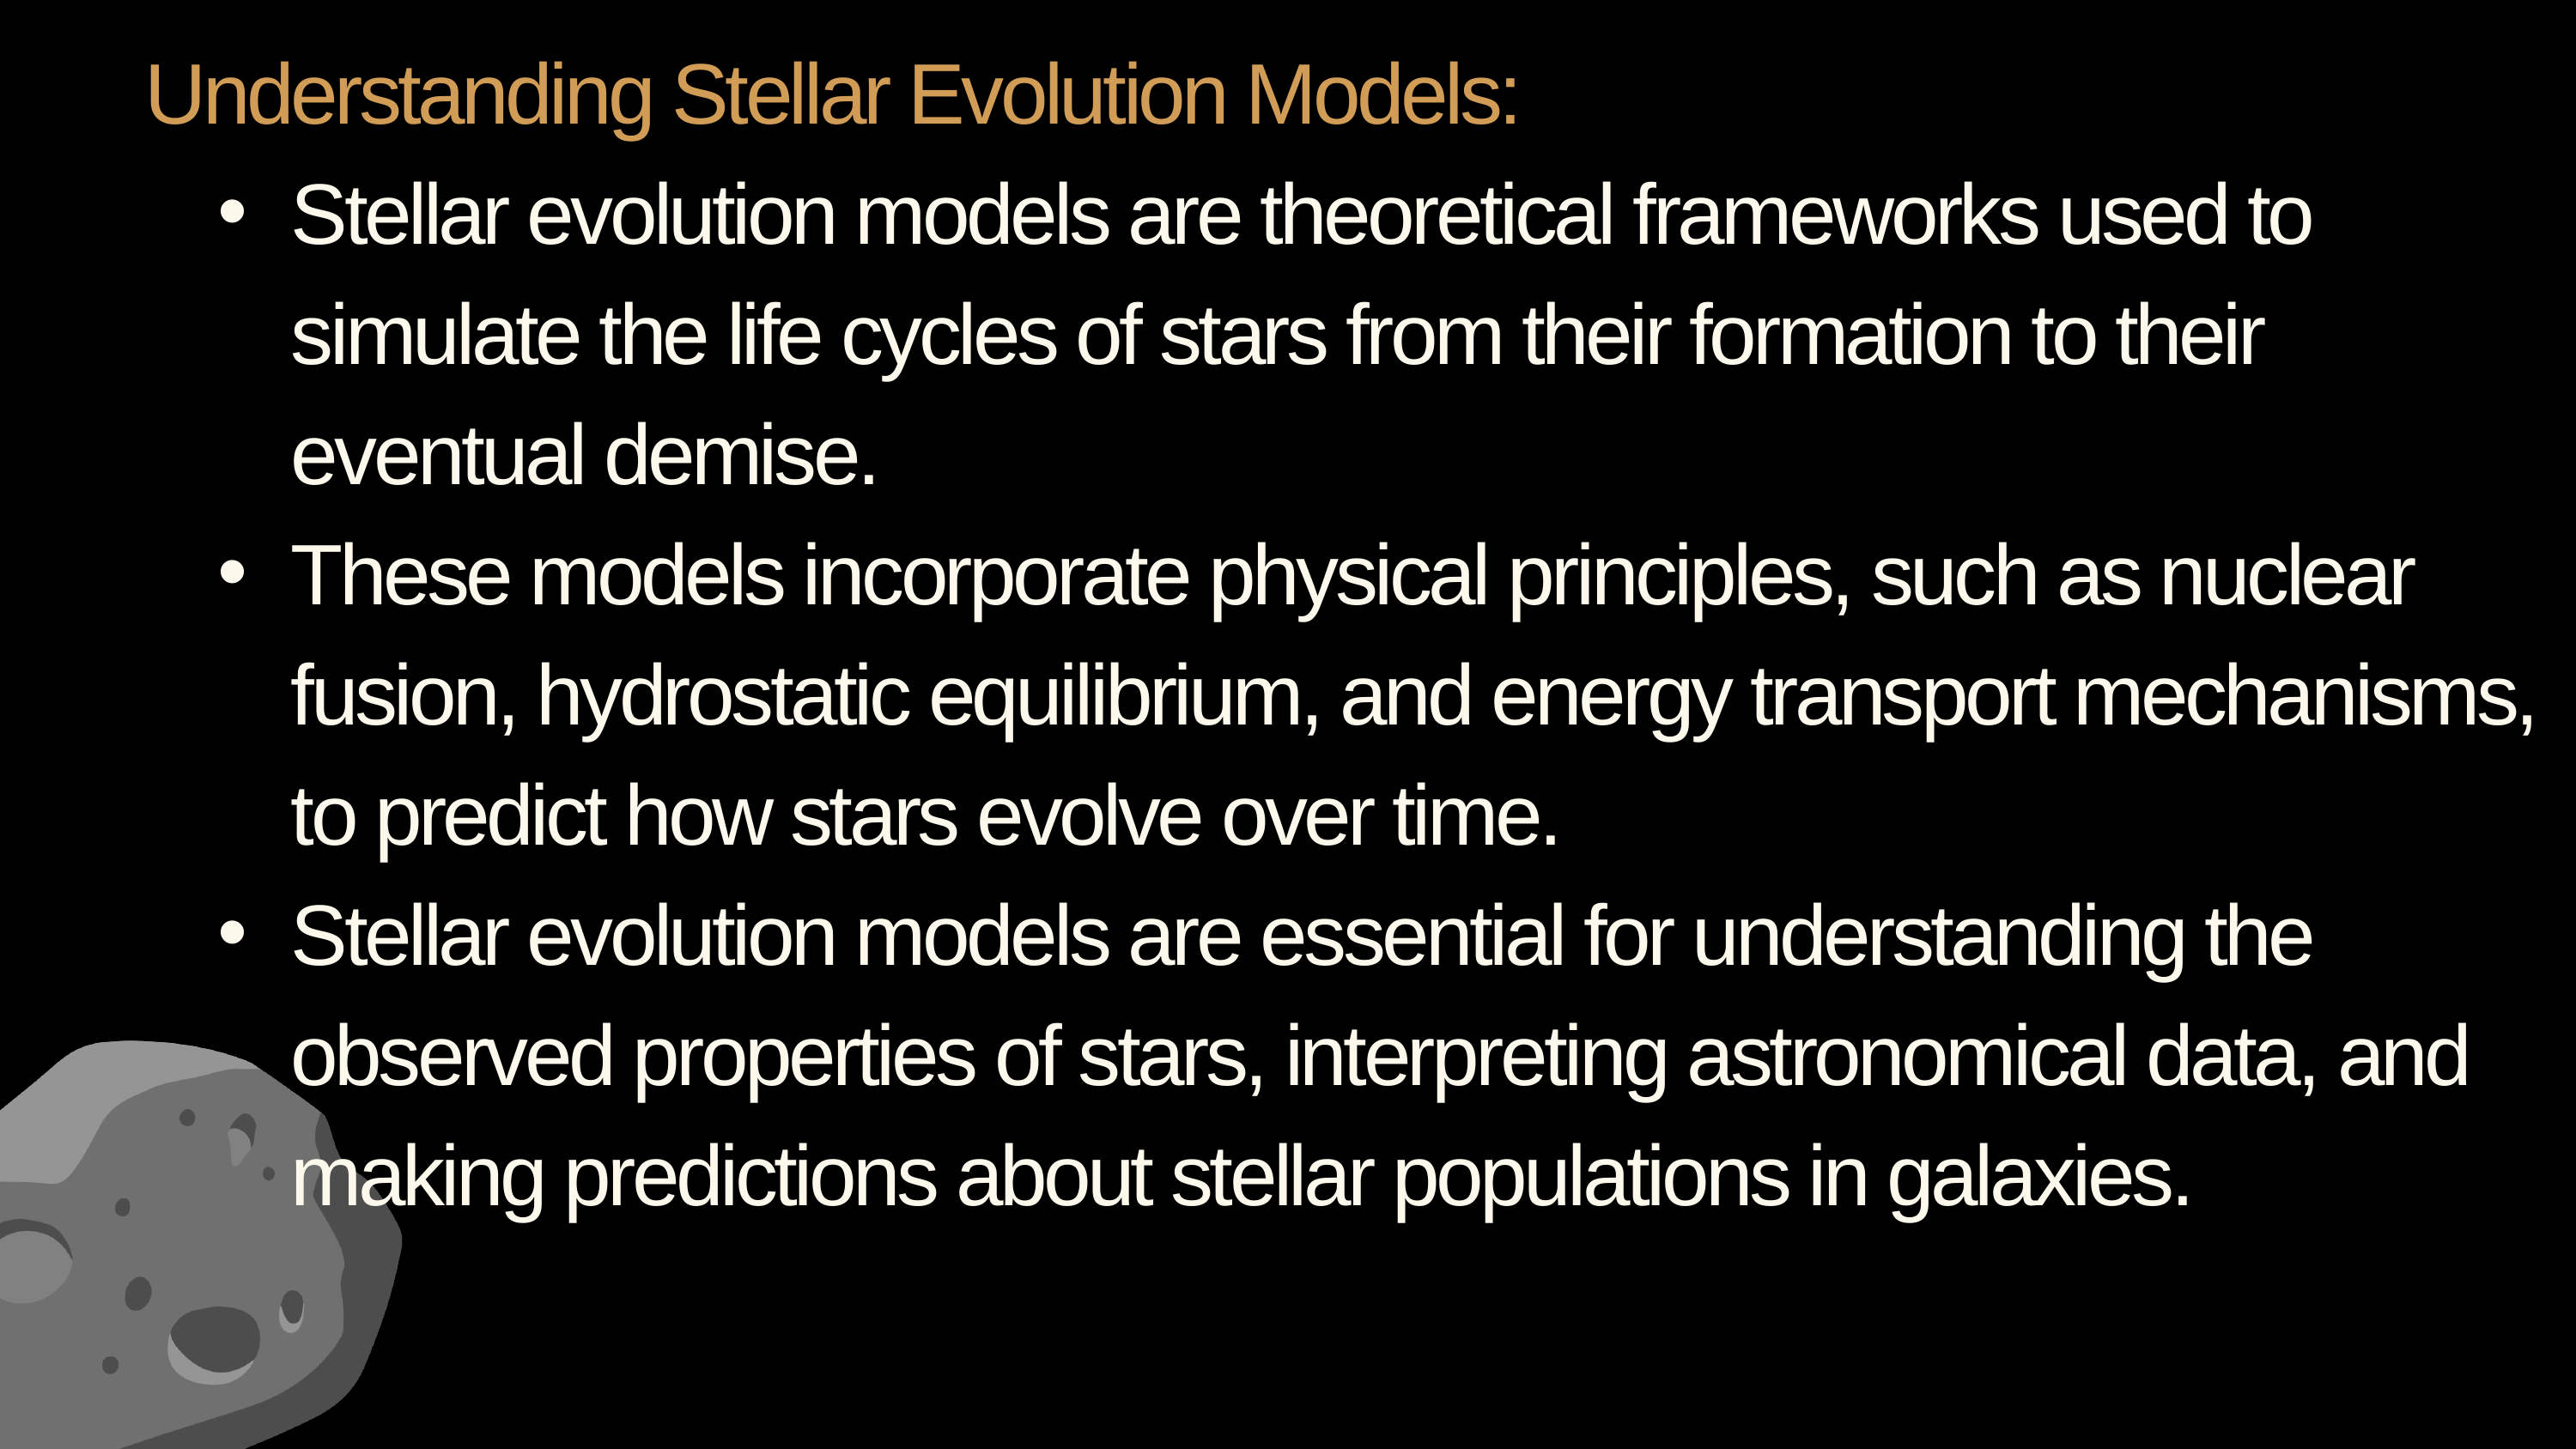

Understanding Stellar Evolution Models:
Stellar evolution models are theoretical frameworks used to simulate the life cycles of stars from their formation to their eventual demise.
These models incorporate physical principles, such as nuclear fusion, hydrostatic equilibrium, and energy transport mechanisms, to predict how stars evolve over time.
Stellar evolution models are essential for understanding the observed properties of stars, interpreting astronomical data, and making predictions about stellar populations in galaxies.